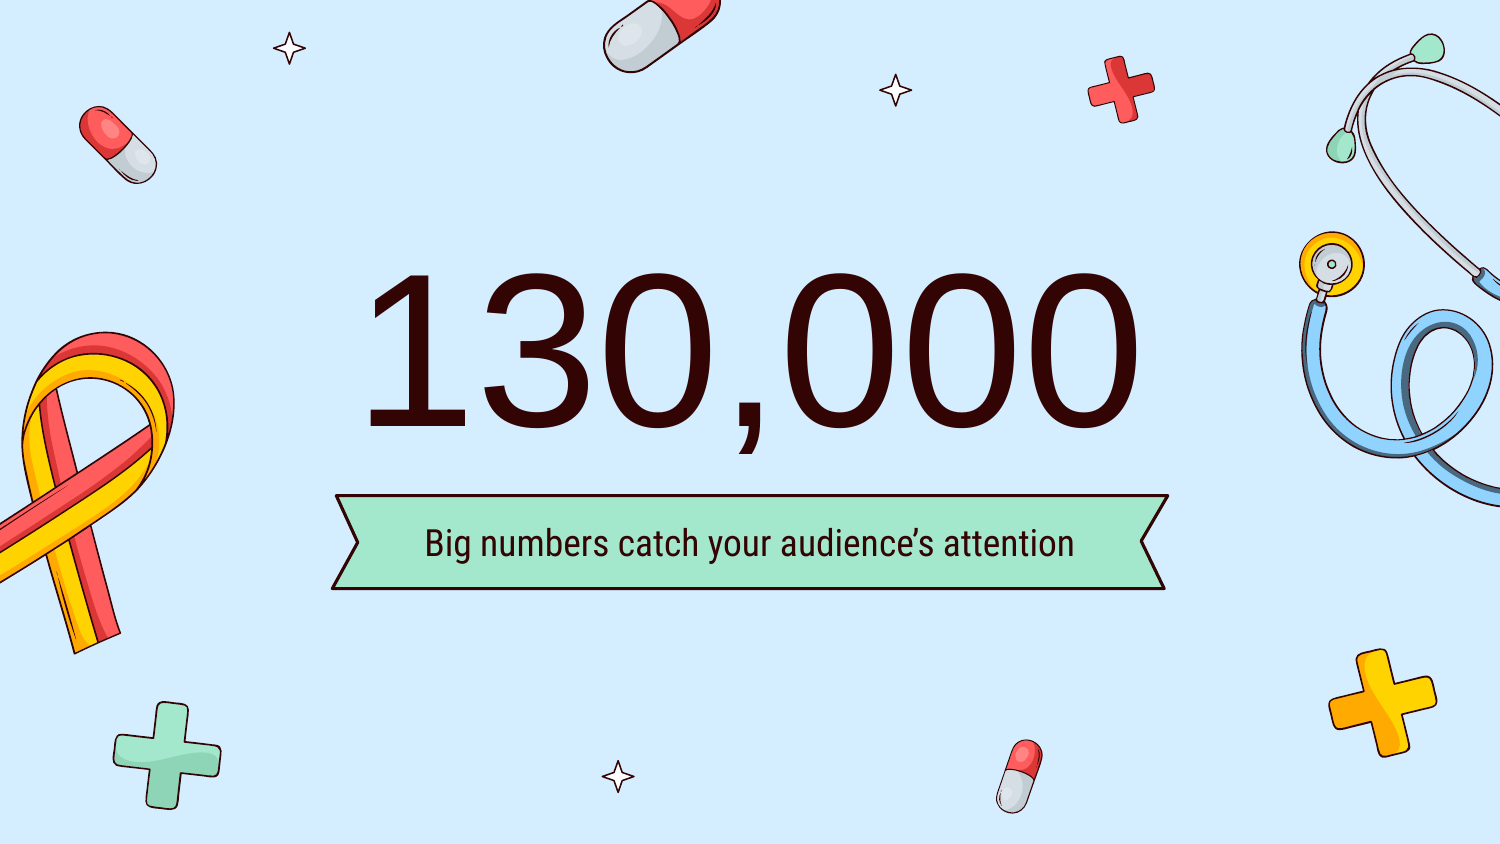

# 130,000

Big numbers catch your audience’s attention